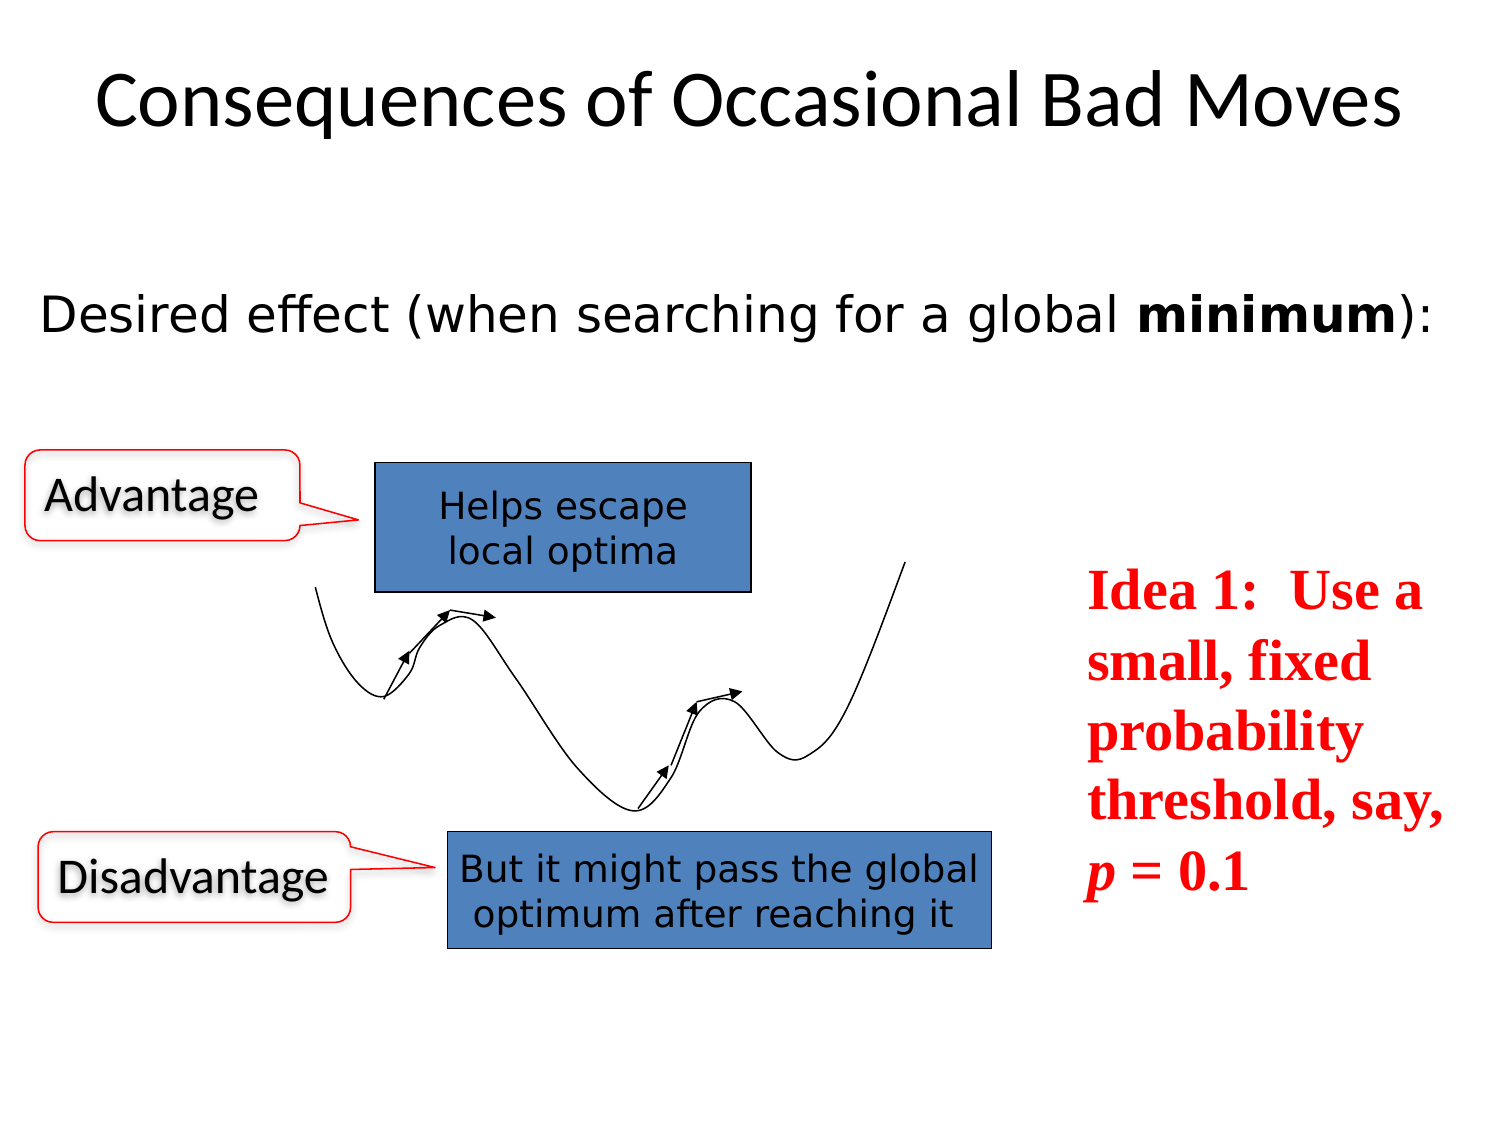

# Consequences of Occasional Bad Moves
Desired effect (when searching for a global minimum):
Advantage
Helps escape
local optima
Idea 1:  Use a small, fixed probability threshold, say, p = 0.1

Disadvantage
But it might pass the global
optimum after reaching it